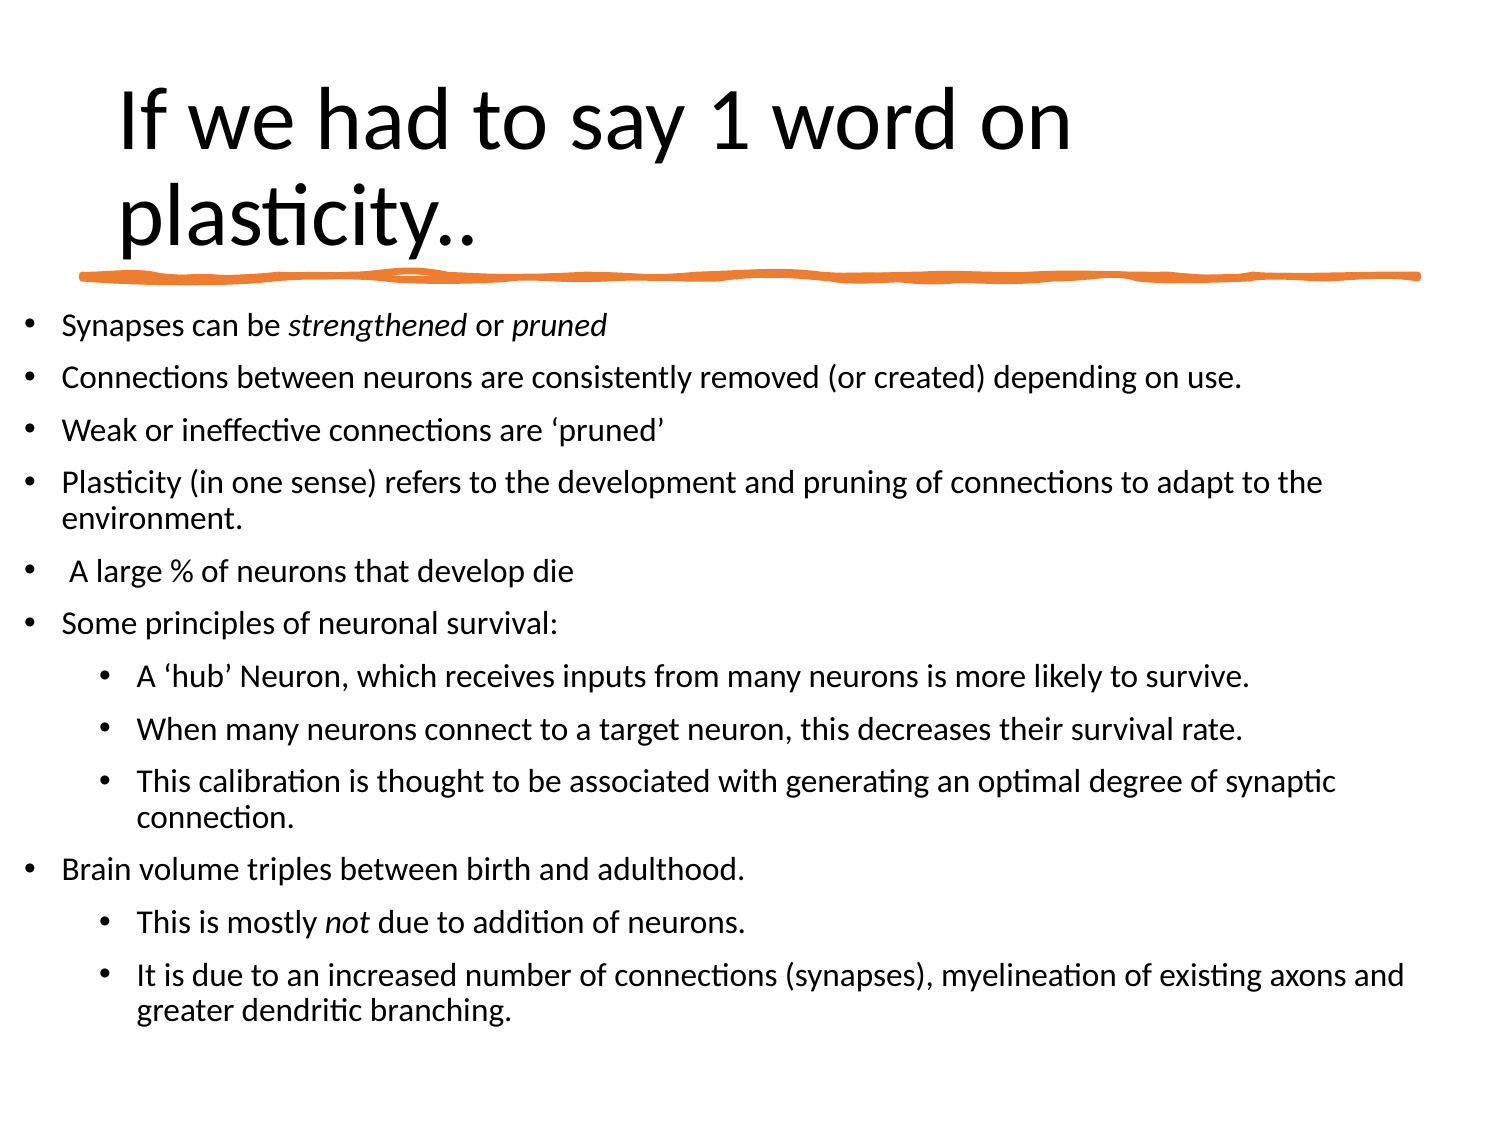

If we had to say 1 word on plasticity..

Synapses can be strengthened or pruned
Connections between neurons are consistently removed (or created) depending on use.
Weak or ineffective connections are ‘pruned’
Plasticity (in one sense) refers to the development and pruning of connections to adapt to the environment.
 A large % of neurons that develop die
Some principles of neuronal survival:
A ‘hub’ Neuron, which receives inputs from many neurons is more likely to survive.
When many neurons connect to a target neuron, this decreases their survival rate.
This calibration is thought to be associated with generating an optimal degree of synaptic connection.
Brain volume triples between birth and adulthood.
This is mostly not due to addition of neurons.
It is due to an increased number of connections (synapses), myelineation of existing axons and greater dendritic branching.